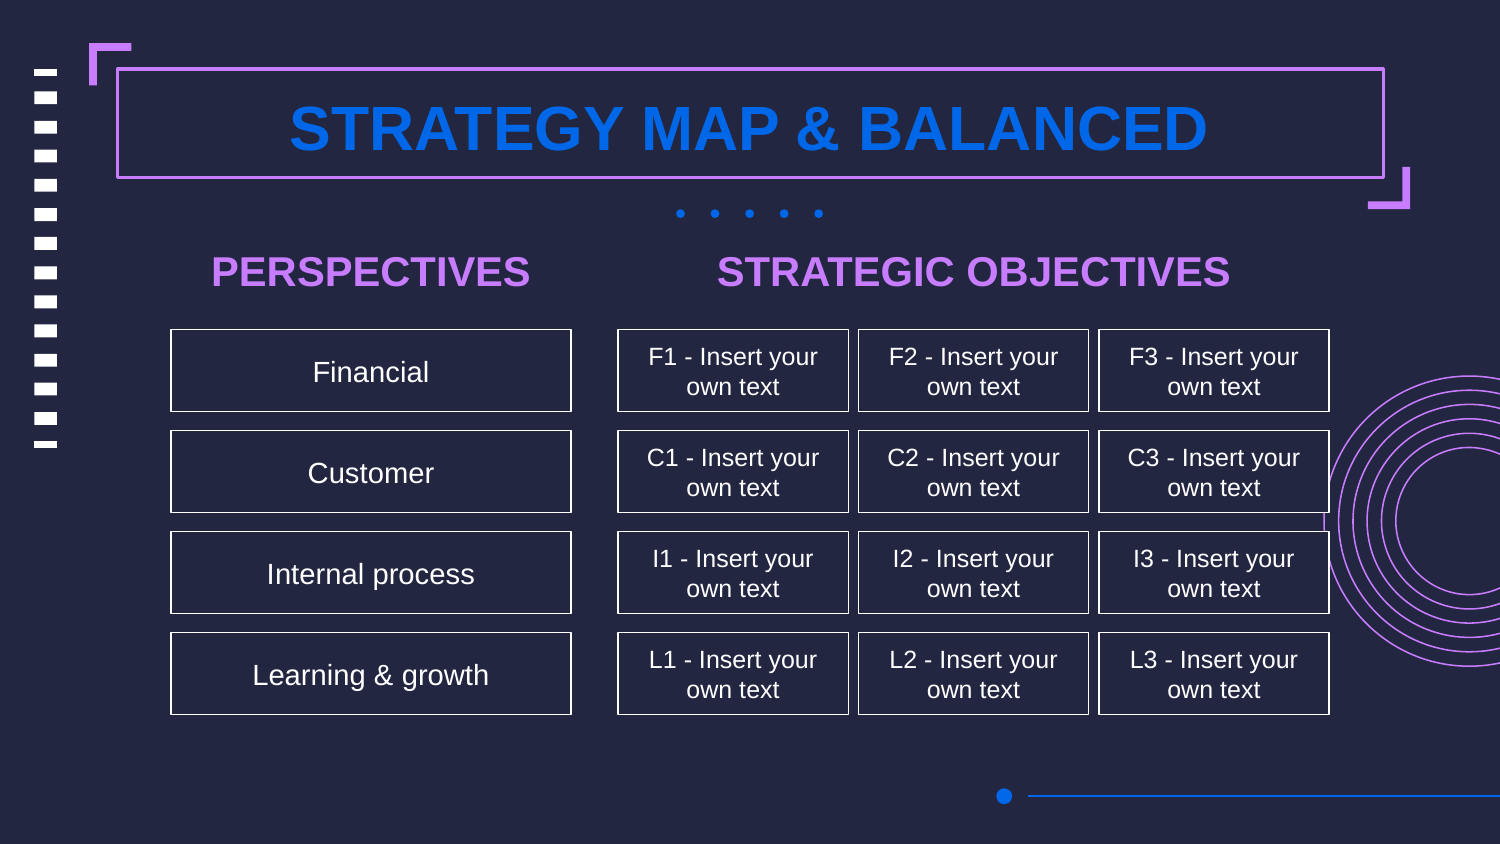

# STRATEGY MAP & BALANCED

PERSPECTIVES
STRATEGIC OBJECTIVES
Financial
F1 - Insert your own text
F2 - Insert your own text
F3 - Insert your own text
Customer
C1 - Insert your own text
C2 - Insert your own text
C3 - Insert your own text
Internal process
I1 - Insert your own text
I2 - Insert your own text
I3 - Insert your own text
Learning & growth
L1 - Insert your own text
L2 - Insert your own text
L3 - Insert your own text